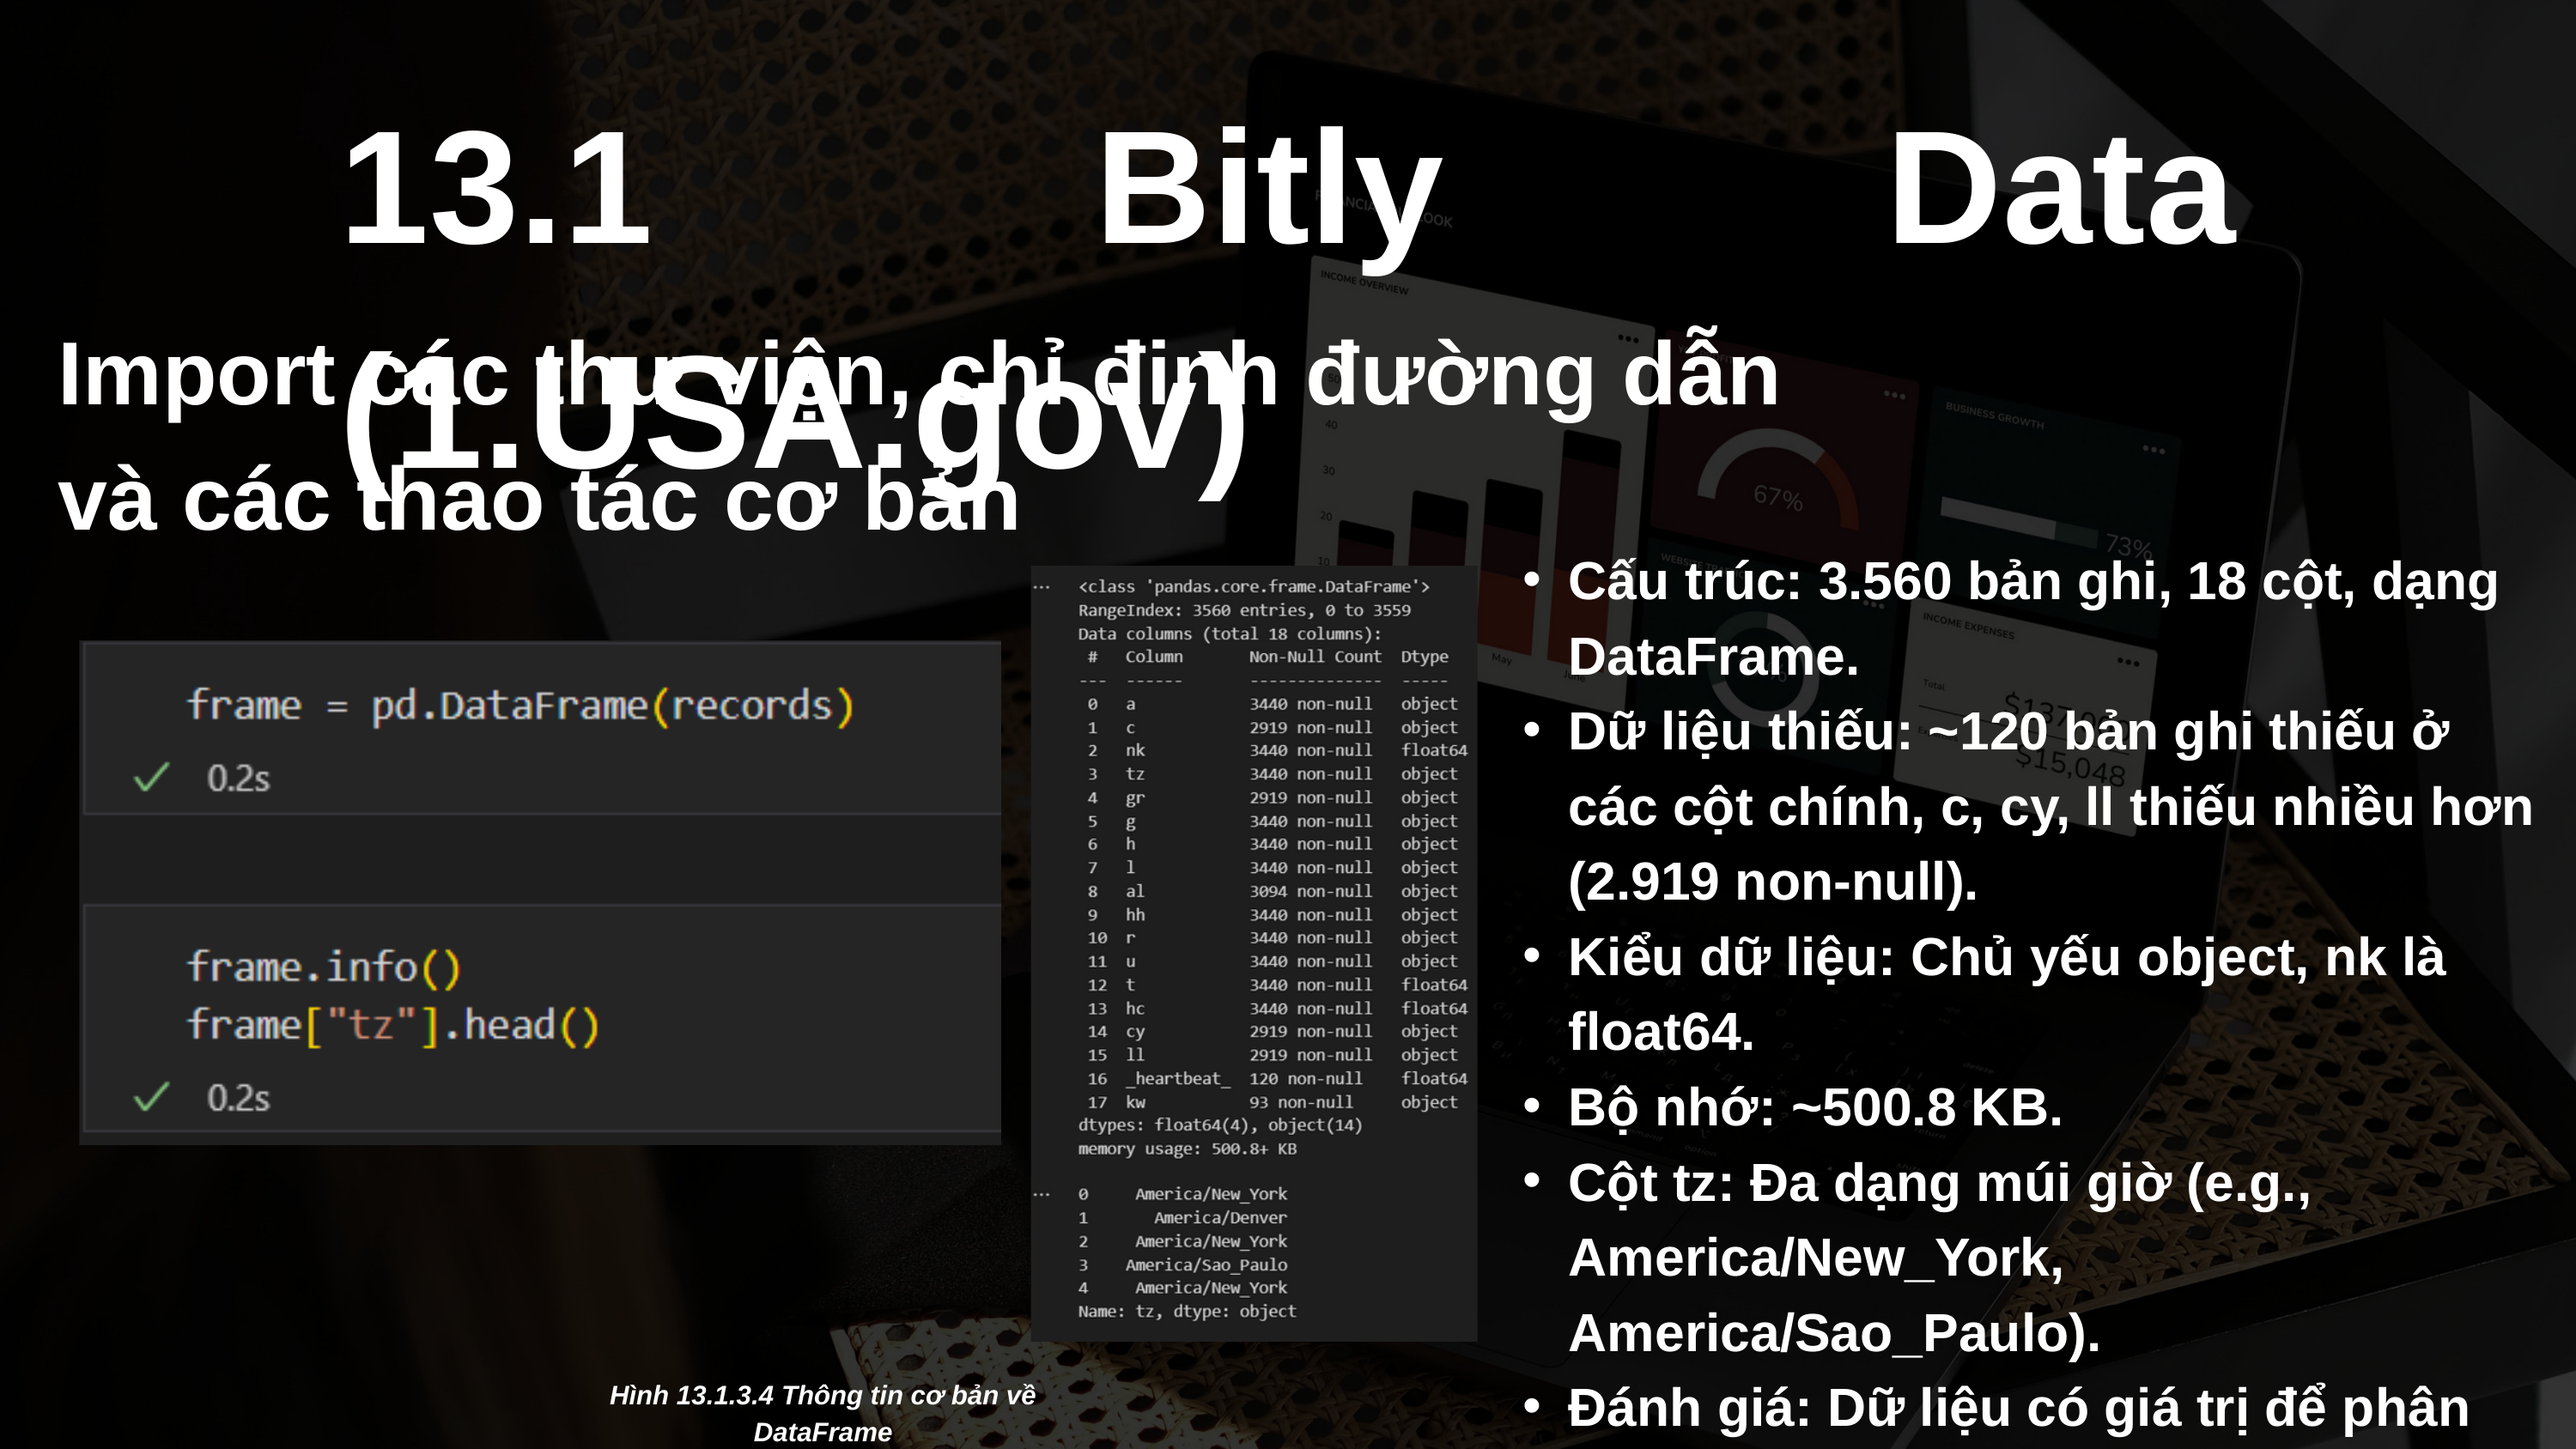

13.1 Bitly Data (1.USA.gov)
Import các thư viện, chỉ đinh đường dẫn và các thao tác cơ bản
Cấu trúc: 3.560 bản ghi, 18 cột, dạng DataFrame.
Dữ liệu thiếu: ~120 bản ghi thiếu ở các cột chính, c, cy, ll thiếu nhiều hơn (2.919 non-null).
Kiểu dữ liệu: Chủ yếu object, nk là float64.
Bộ nhớ: ~500.8 KB.
Cột tz: Đa dạng múi giờ (e.g., America/New_York, America/Sao_Paulo).
Đánh giá: Dữ liệu có giá trị để phân tích nhưng cần xử lý thiếu sót.

Hình 13.1.3.4 Thông tin cơ bản về DataFrame